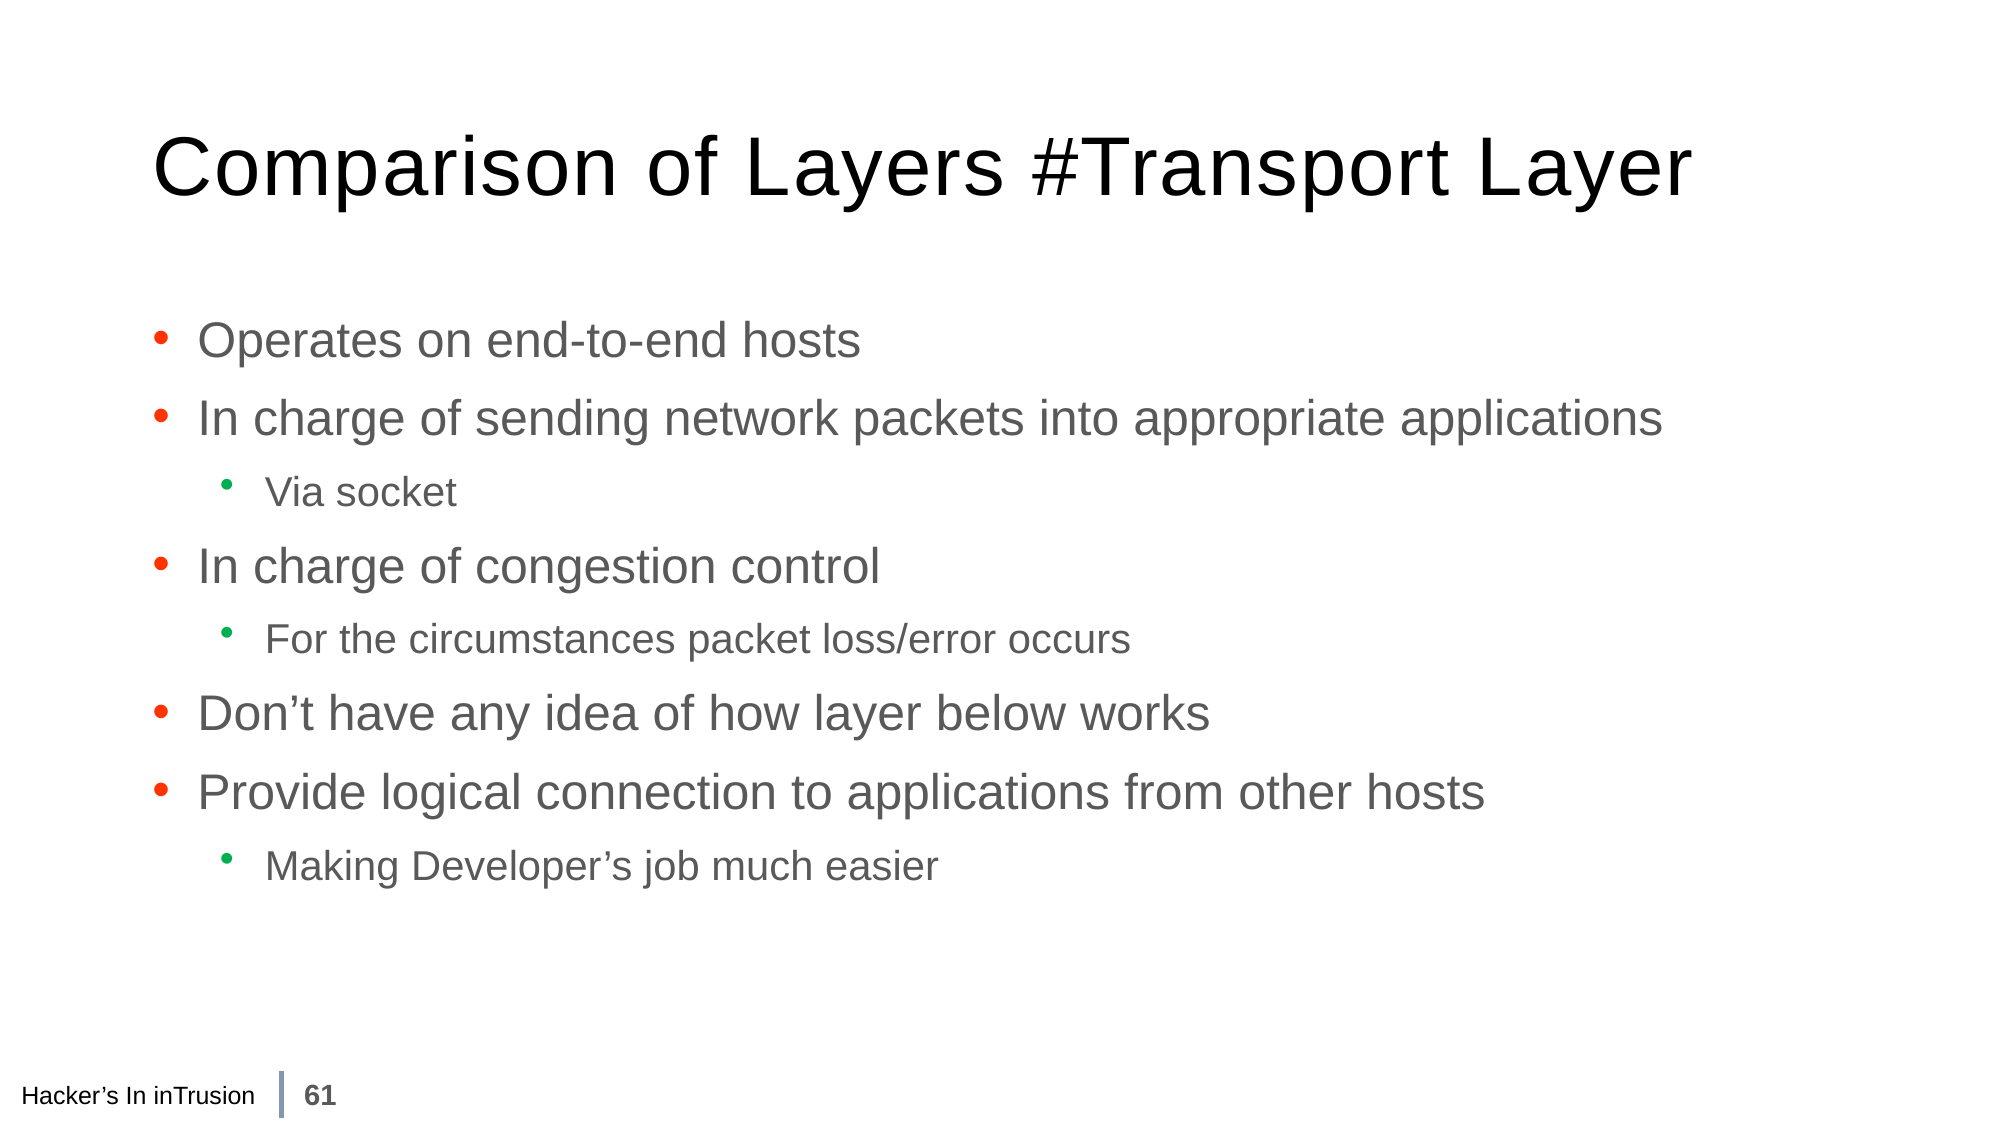

# Comparison of Layers #Transport Layer
Operates on end-to-end hosts
In charge of sending network packets into appropriate applications
Via socket
In charge of congestion control
For the circumstances packet loss/error occurs
Don’t have any idea of how layer below works
Provide logical connection to applications from other hosts
Making Developer’s job much easier